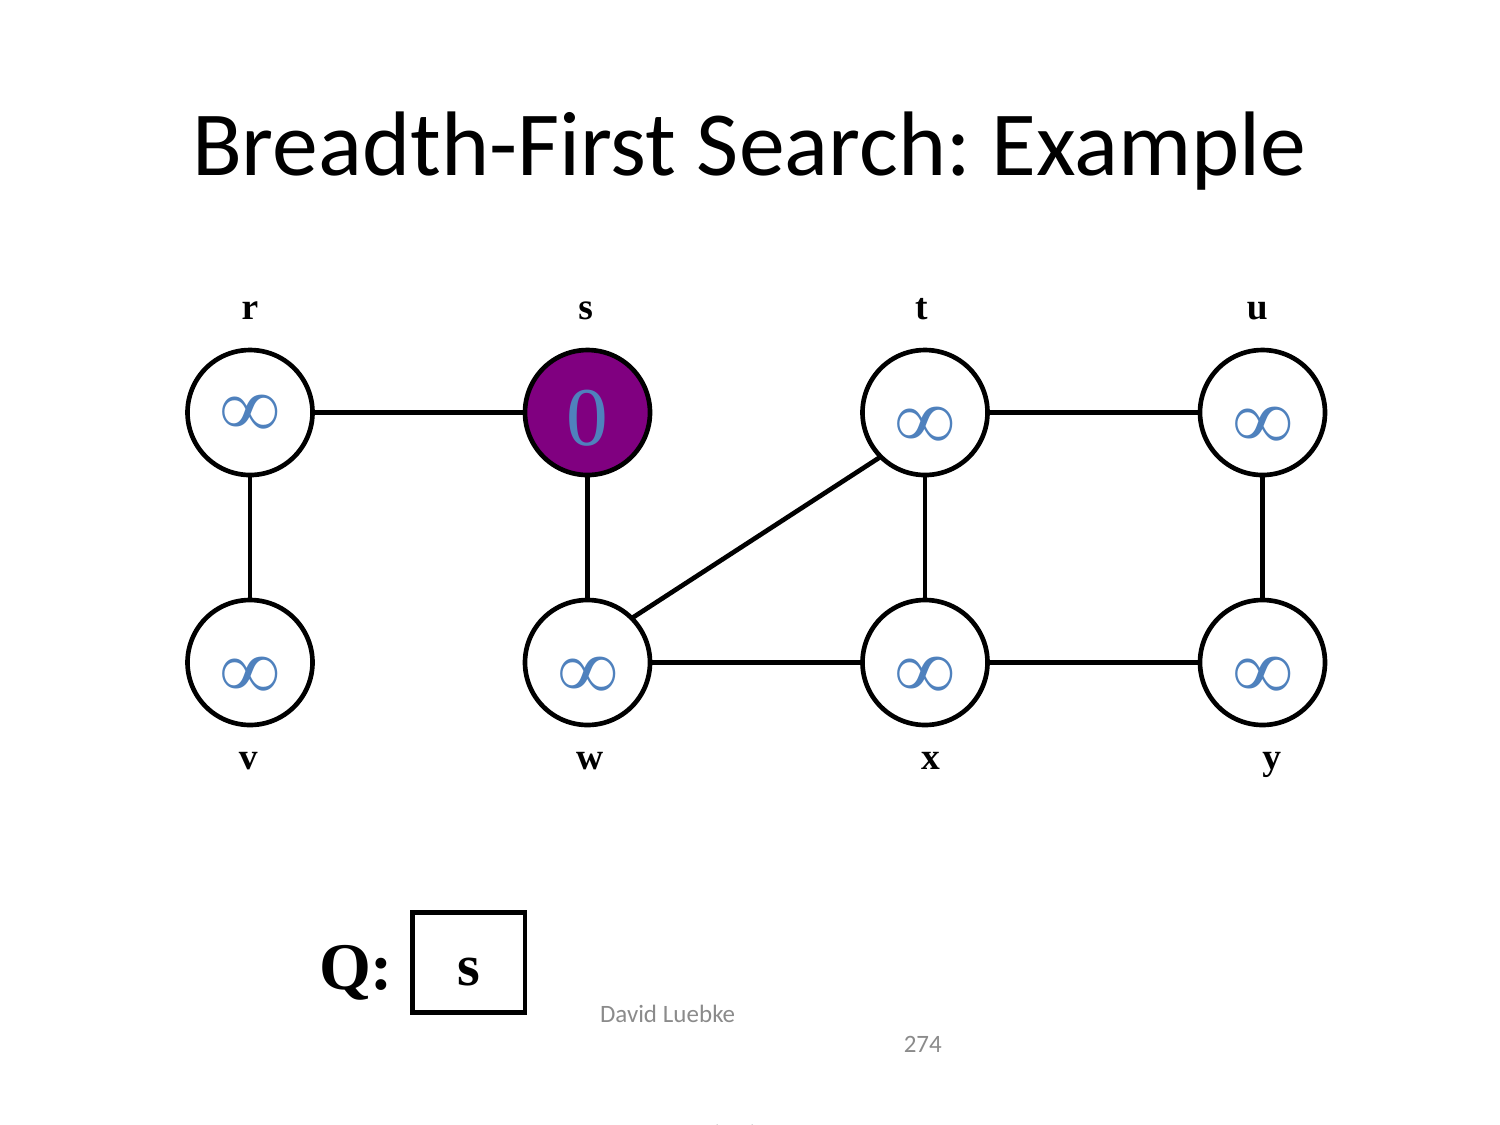

# Breadth-First Search: Example
r
s
t
u
∞
0
∞
∞
∞
∞
∞
∞
v
w
x
y
Q:
s
David Luebke				         274 				            4/22/2019